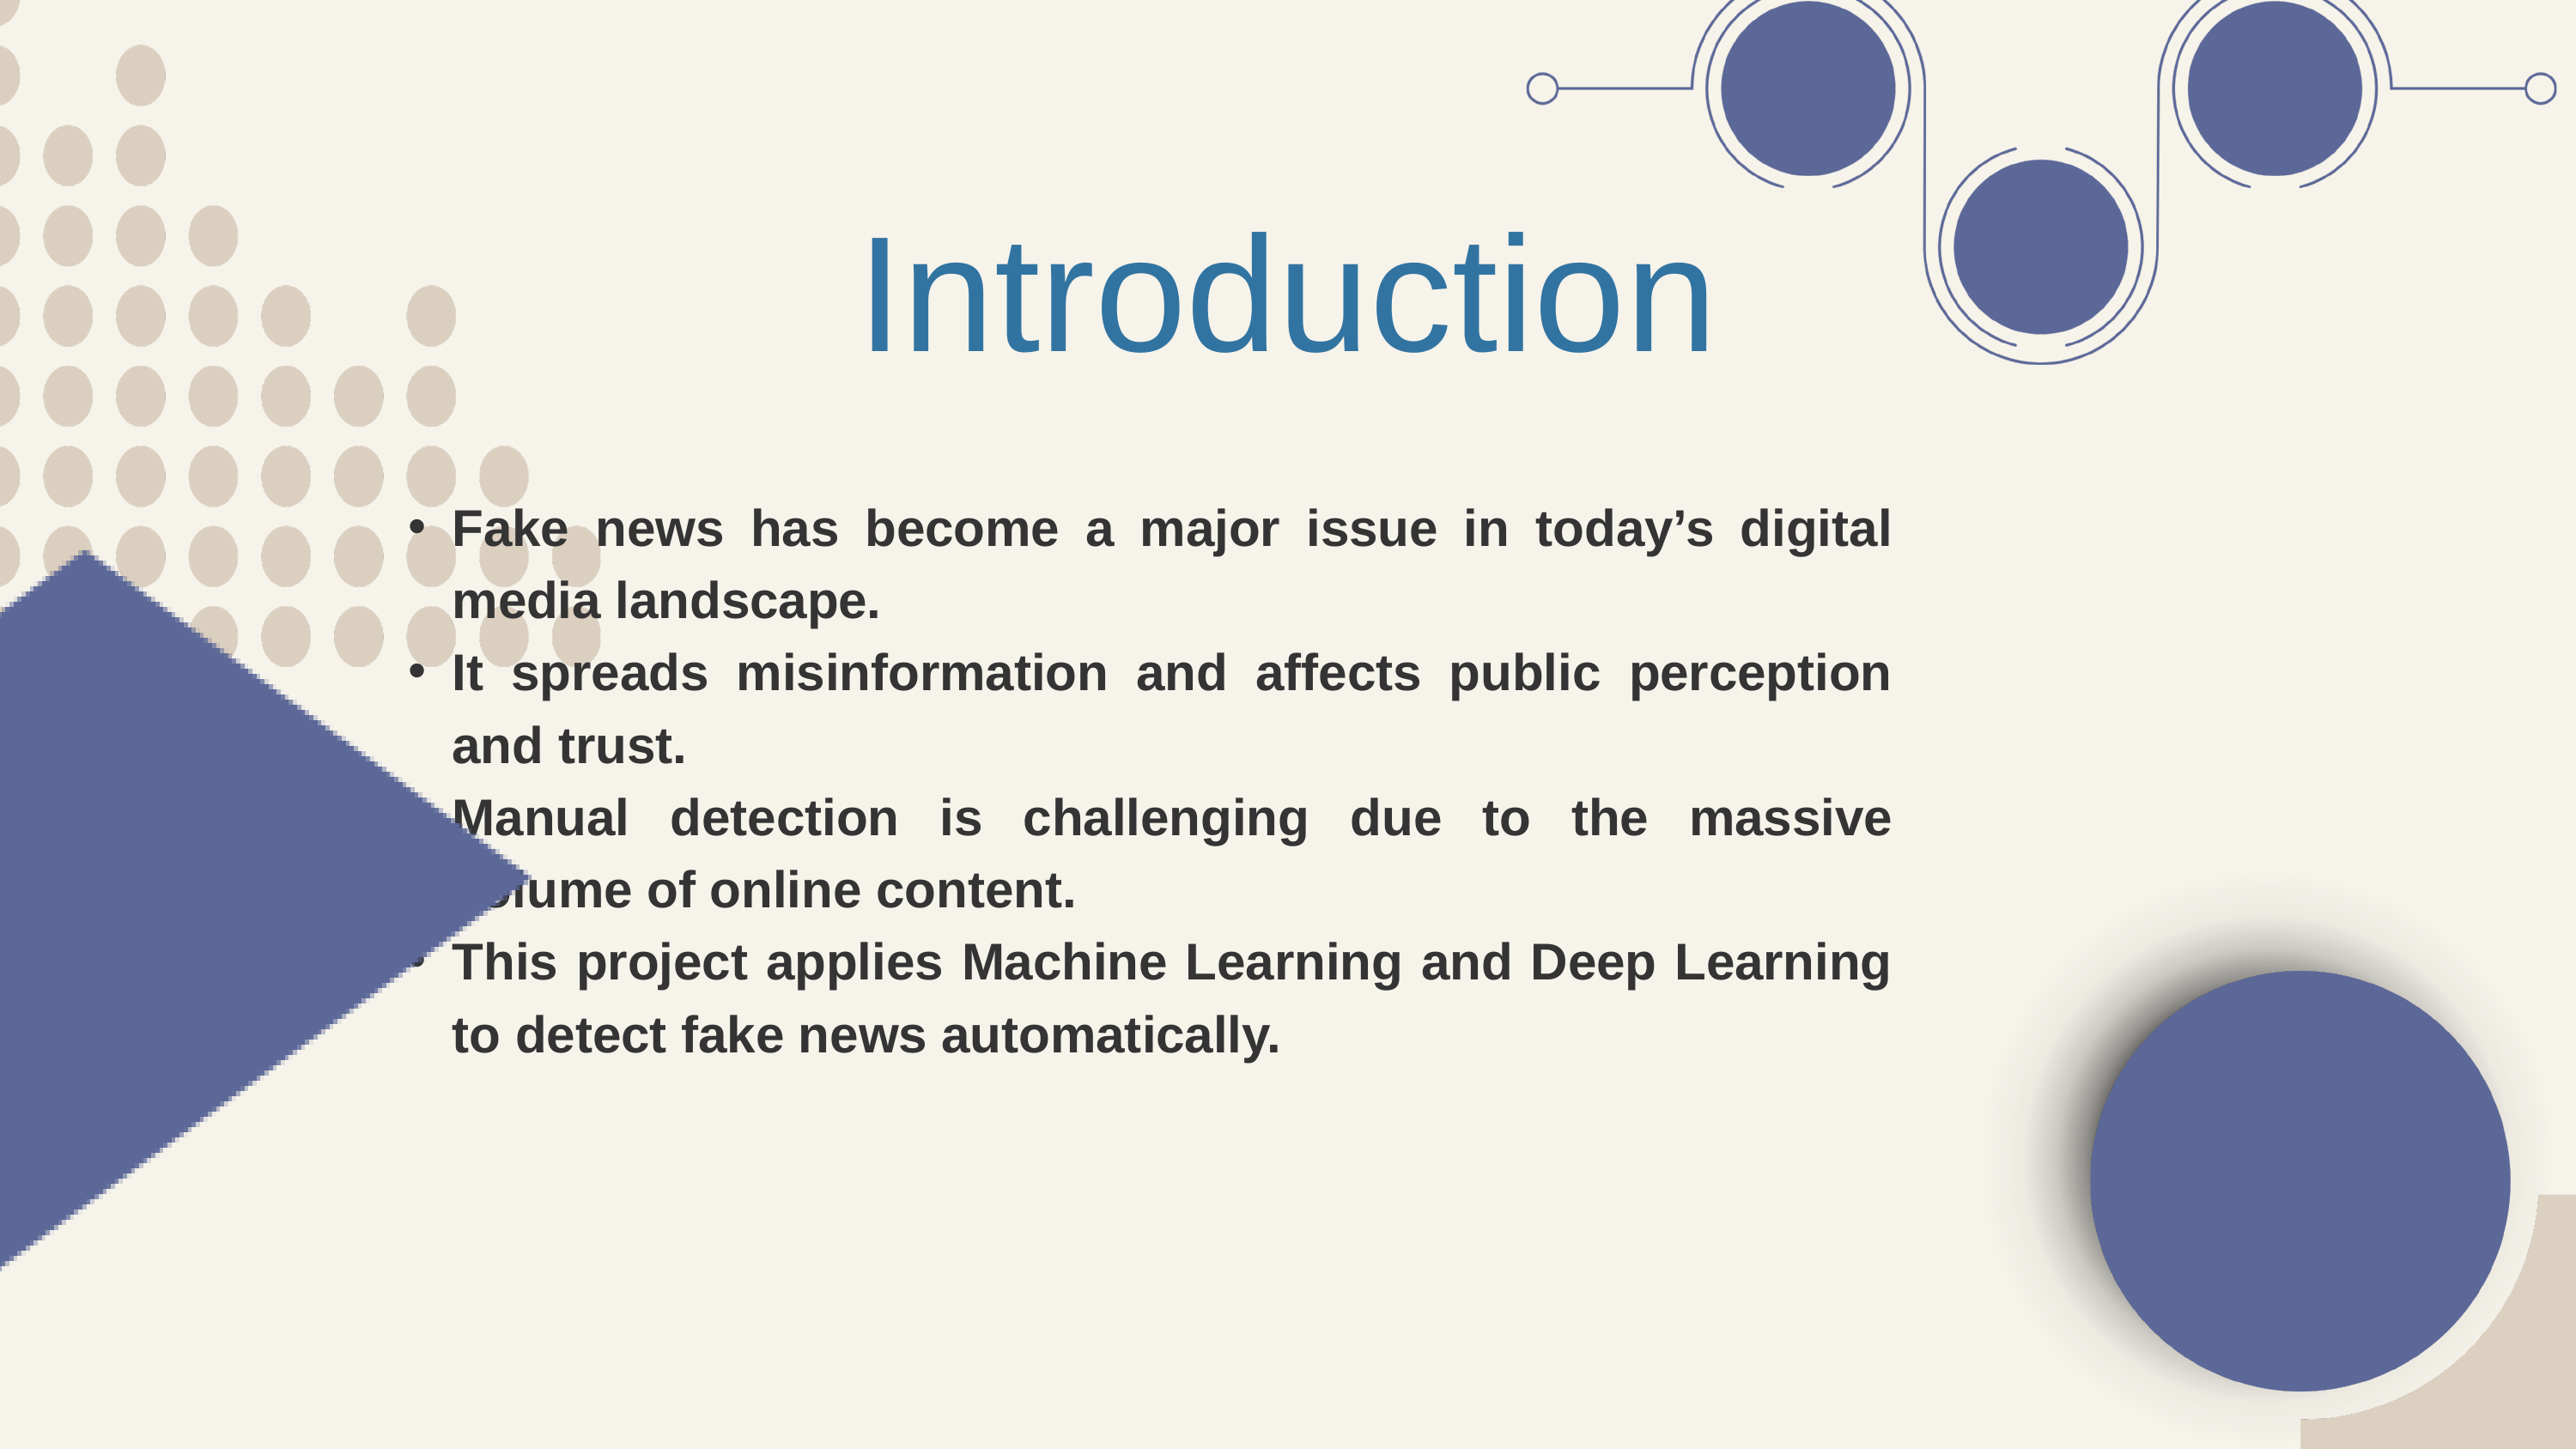

Introduction
Fake news has become a major issue in today’s digital media landscape.
It spreads misinformation and affects public perception and trust.
Manual detection is challenging due to the massive volume of online content.
This project applies Machine Learning and Deep Learning to detect fake news automatically.